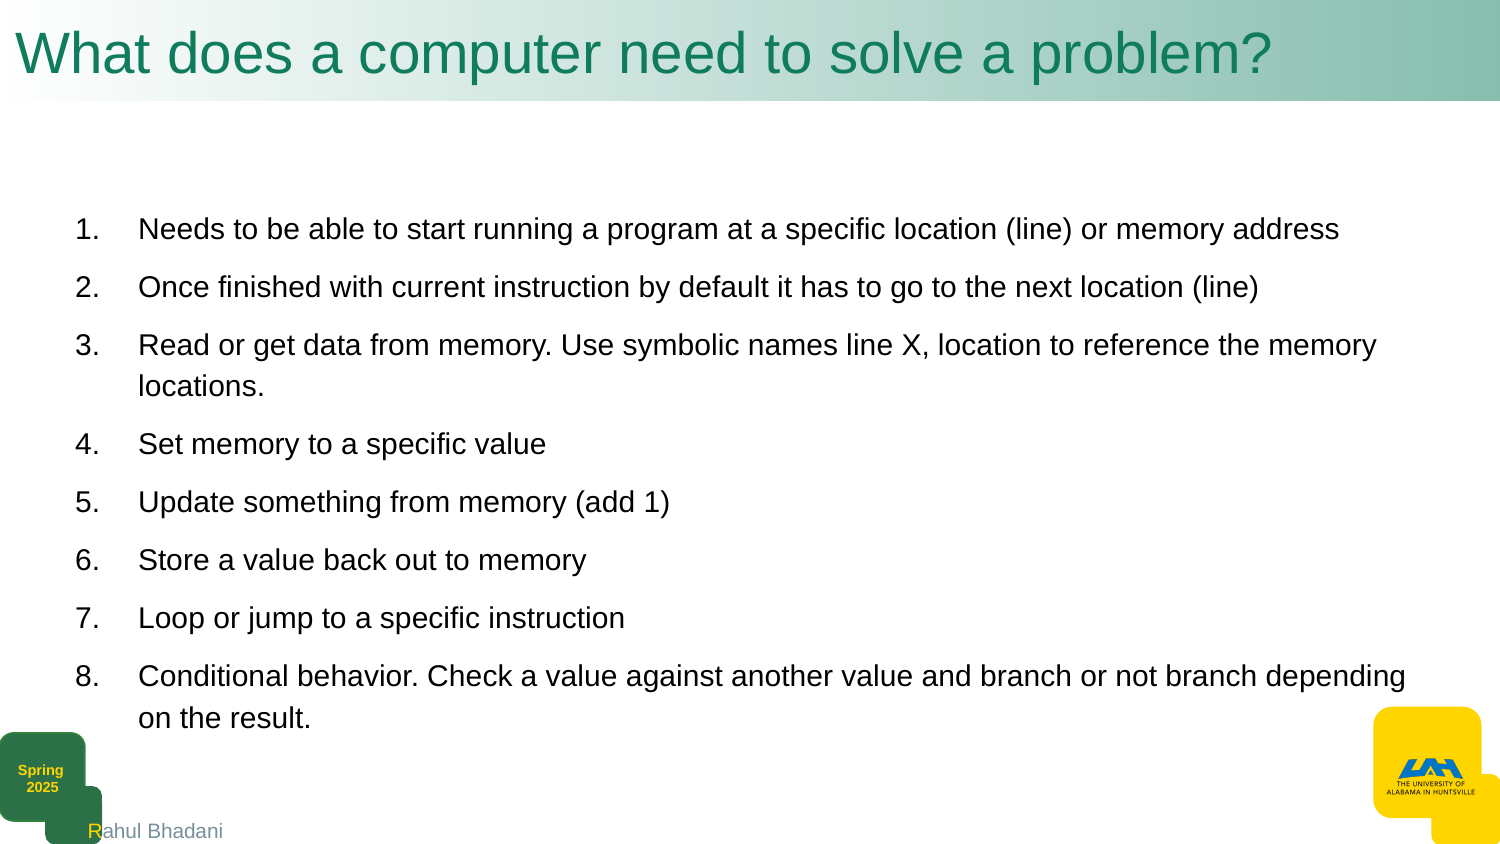

# What does a computer need to solve a problem?
Needs to be able to start running a program at a specific location (line) or memory address
Once finished with current instruction by default it has to go to the next location (line)
Read or get data from memory. Use symbolic names line X, location to reference the memory locations.
Set memory to a specific value
Update something from memory (add 1)
Store a value back out to memory
Loop or jump to a specific instruction
Conditional behavior. Check a value against another value and branch or not branch depending on the result.